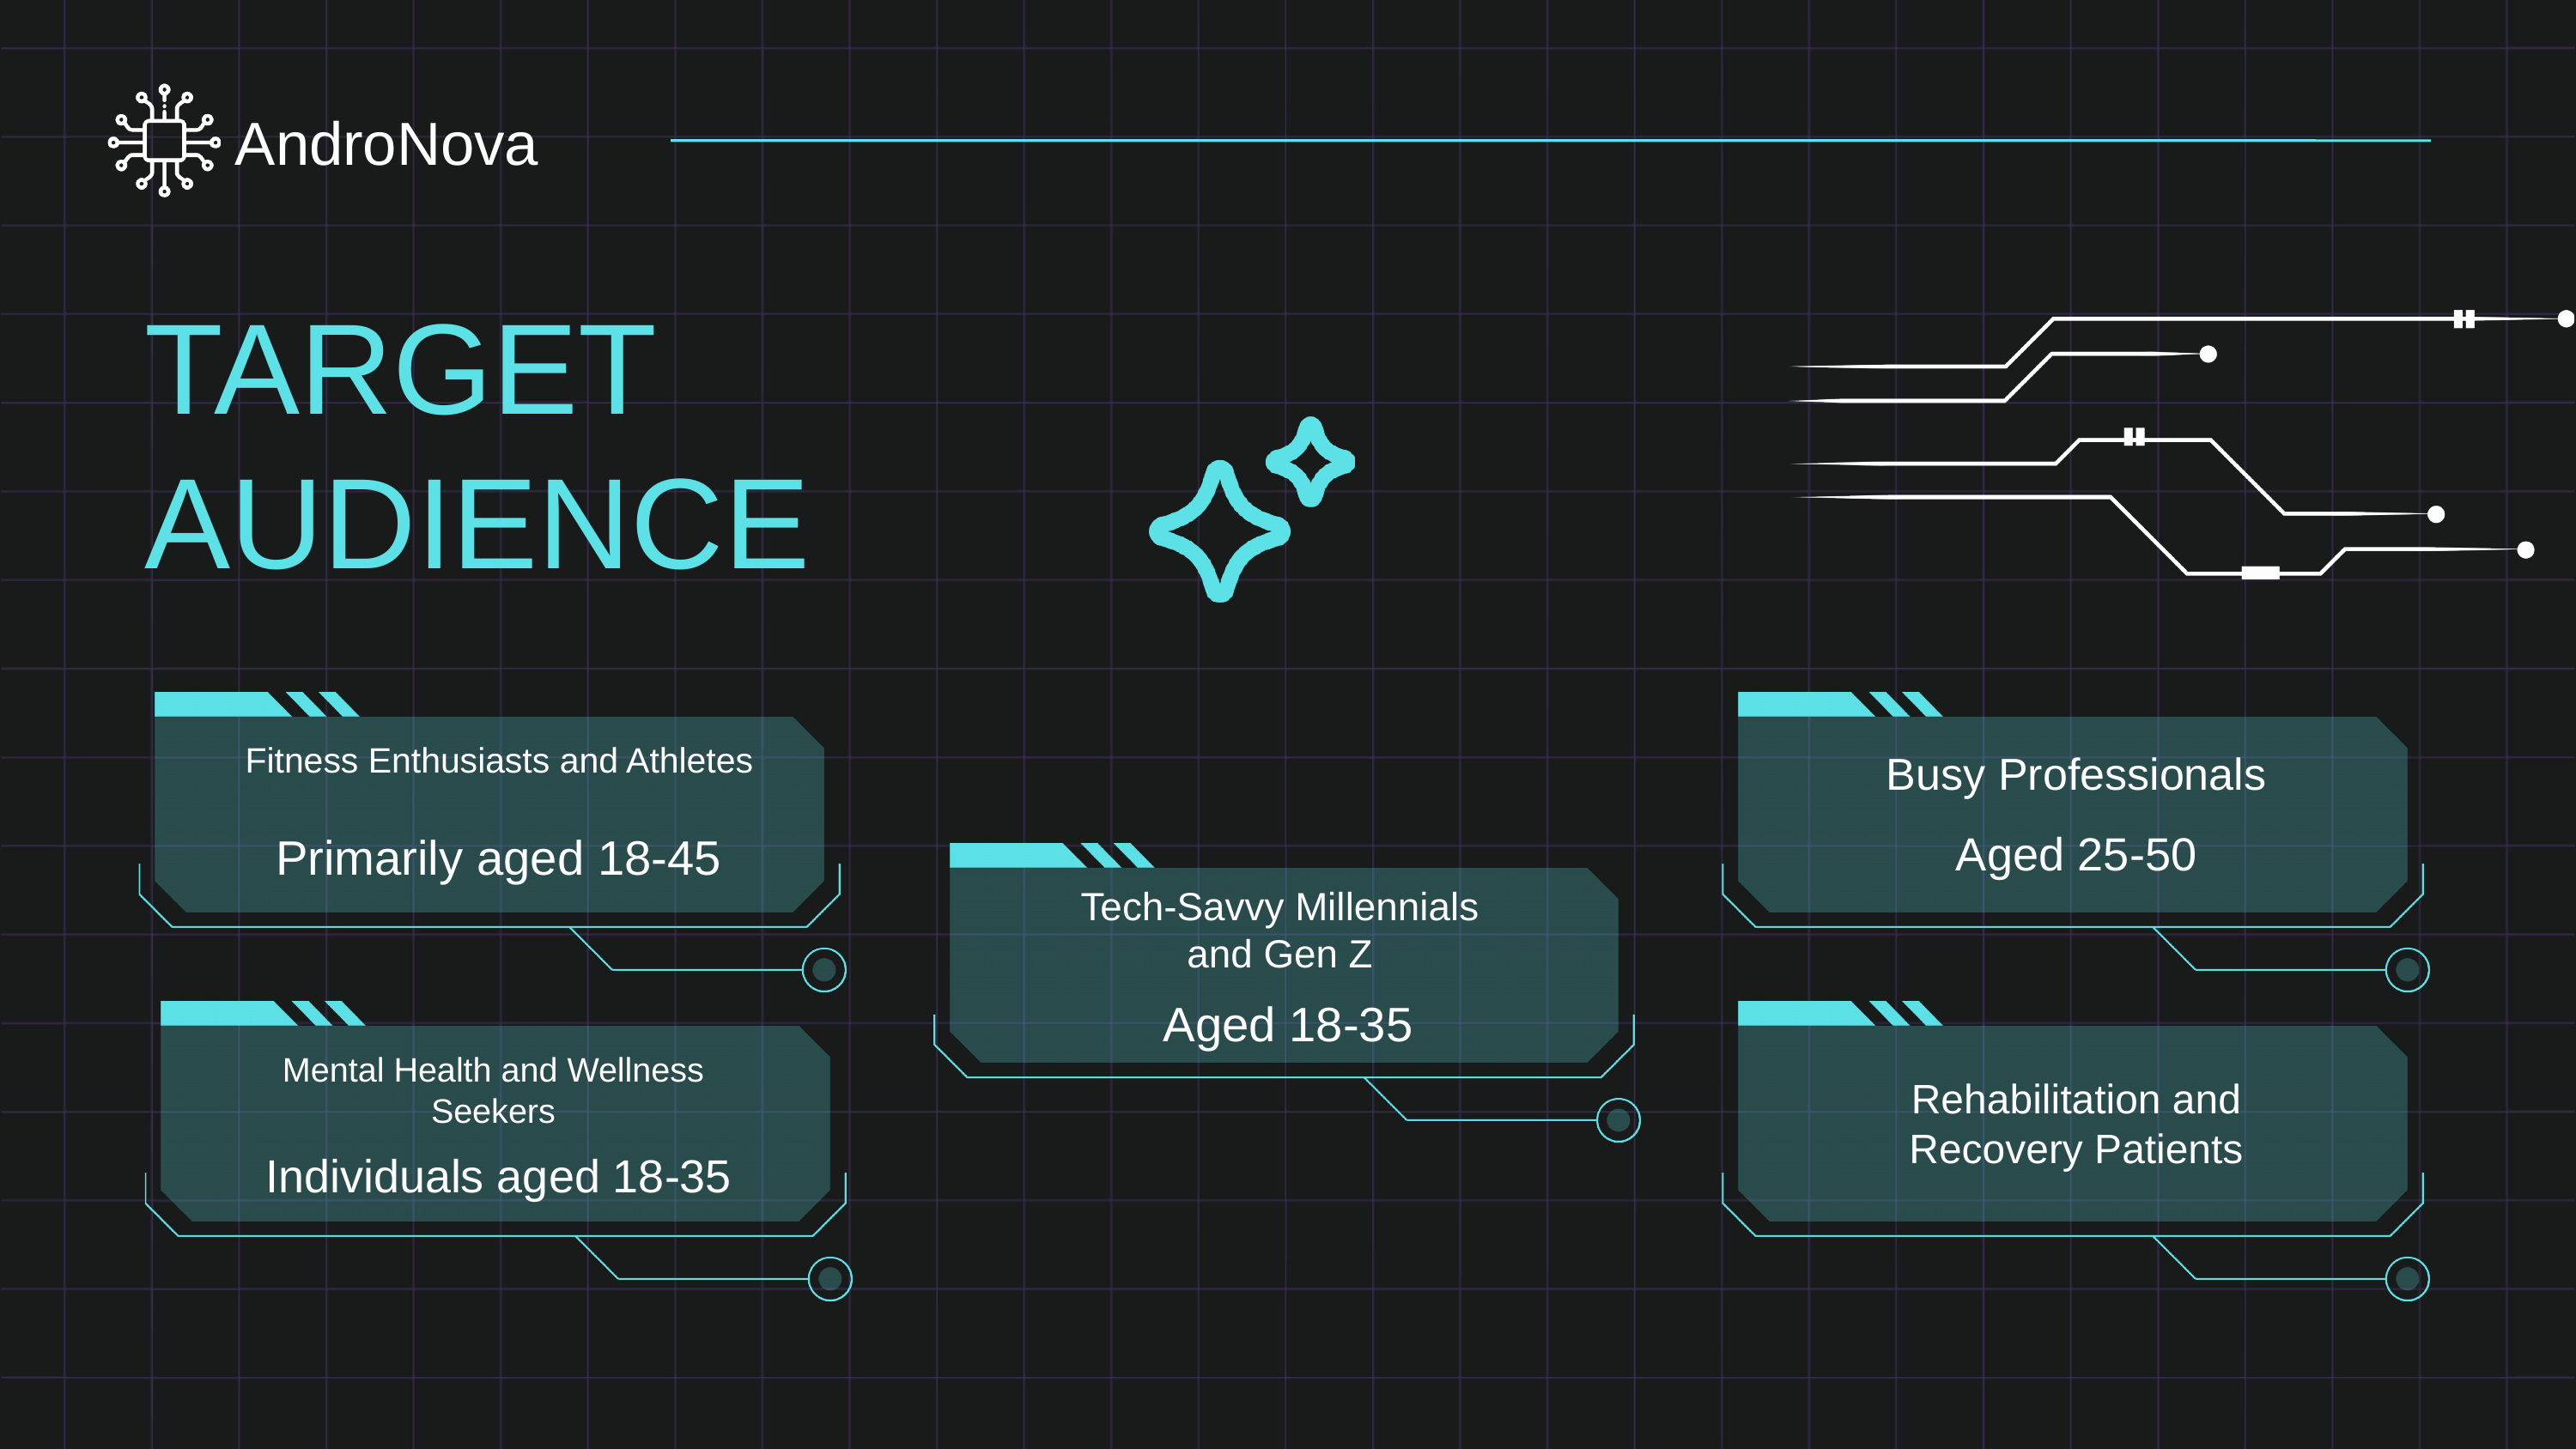

AndroNova

TARGET AUDIENCE

Fitness Enthusiasts and Athletes
Busy Professionals
Primarily aged 18-45
Aged 25-50

Tech-Savvy Millennials and Gen Z
Aged 18-35

Mental Health and Wellness Seekers
Rehabilitation and Recovery Patients
Individuals aged 18-35